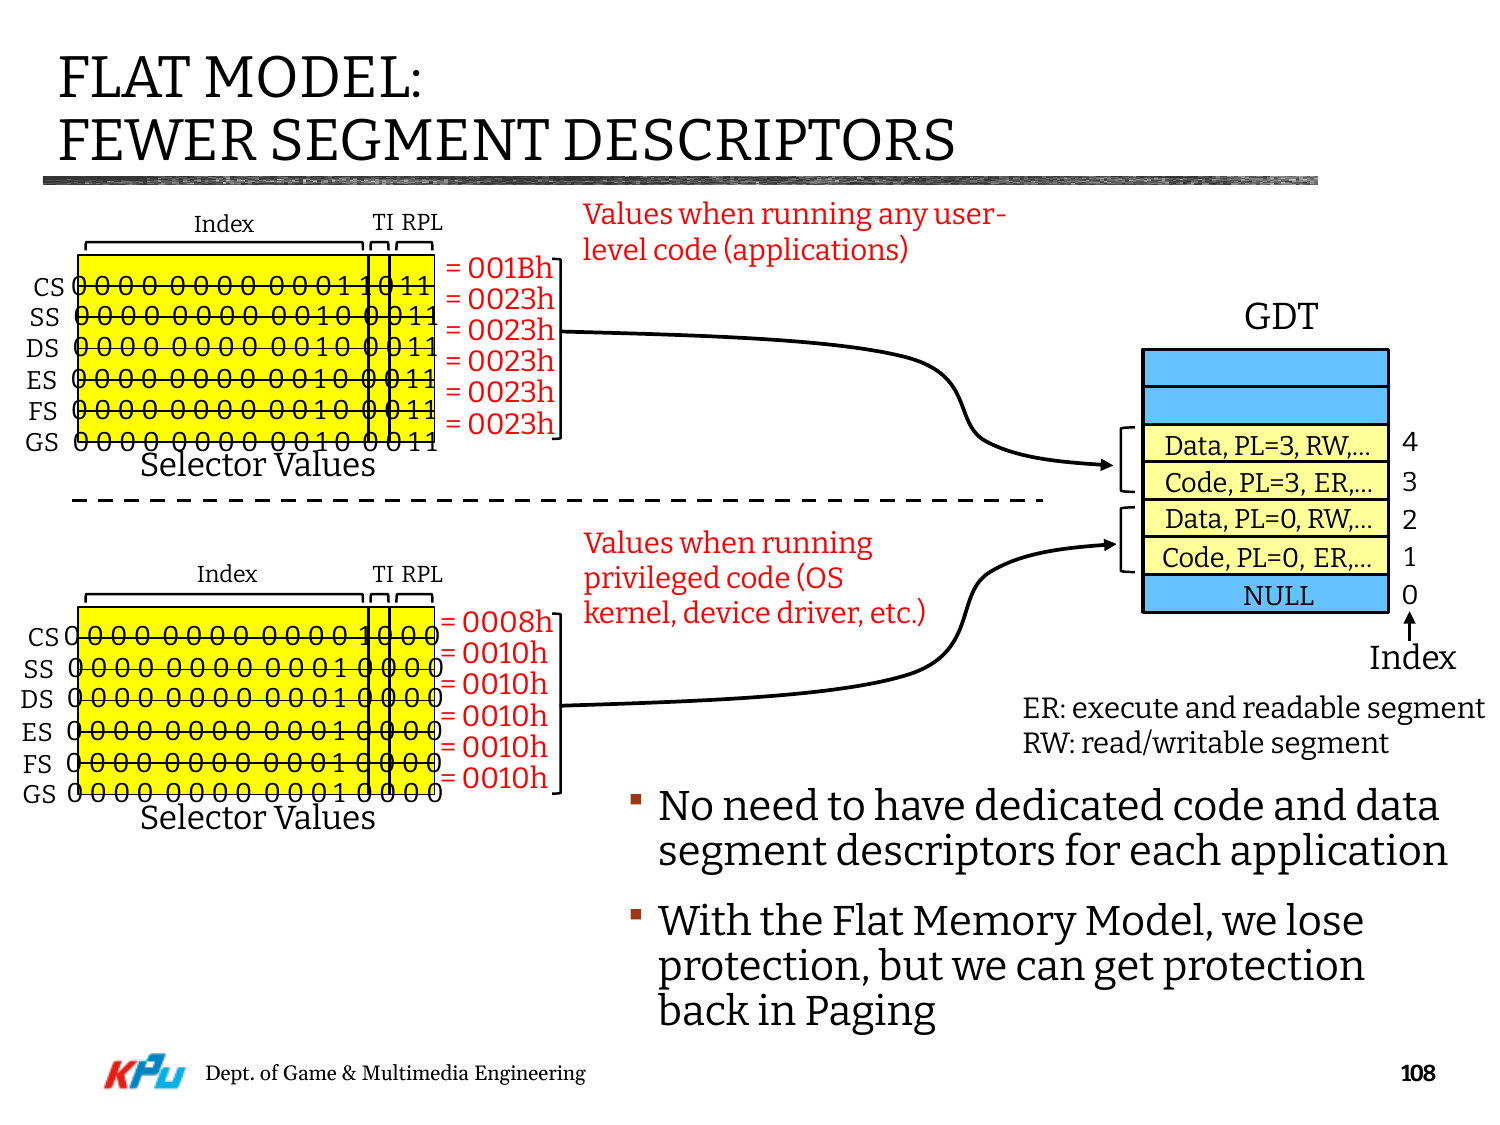

# Flat Model: Fewer Segment Descriptors
Values when running any user-
level code (applications)
TIRPL
Index

CS 0000000000011011
= 001Bh
= 0023h
= 0023h
= 0023h
= 0023h
= 0023h

SS0000000000100011

GDT
DS0000000000100011

ES0000000000100011

FS0000000000100011

GS0000000000100011

4

Data, PL=3, RW,…
Code, PL=3,ER,…
Selector Values

3

Data, PL=0, RW,…
2

Values when running
privileged code (OS
kernel, device driver, etc.)

1
Code, PL=0,ER,…
NULL

Index
TIRPL

0

CS 0000000000001000

= 0008h
= 0010h
= 0010h
= 0010h
= 0010h
= 0010h

SS0000000000010000
Index

DS0000000000010000

ER: execute and readable segment
RW: read/writable segment
ES0000000000010000

FS0000000000010000

GS0000000000010000

Selector Values
No need to have dedicated code and data segment descriptors for each application
With the Flat Memory Model, we lose protection, but we can get protection back in Paging

Dept. of Game & Multimedia Engineering
108